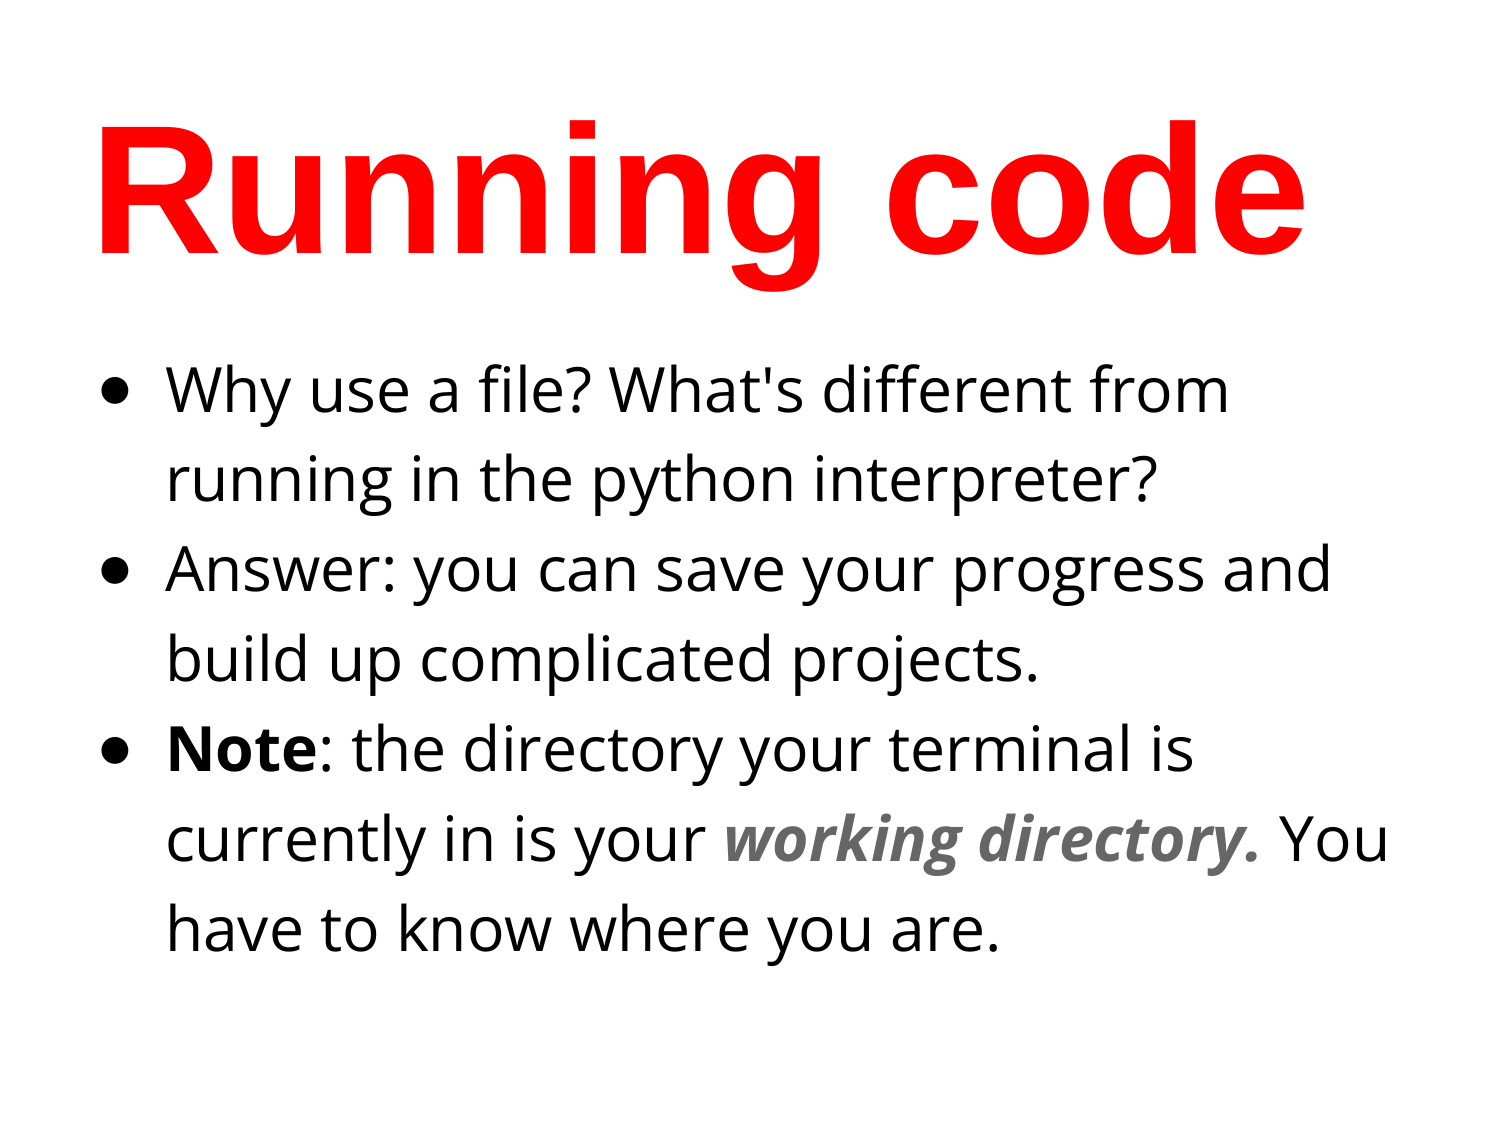

# Running code
Why use a file? What's different from running in the python interpreter?
Answer: you can save your progress and build up complicated projects.
Note: the directory your terminal is currently in is your working directory. You have to know where you are.